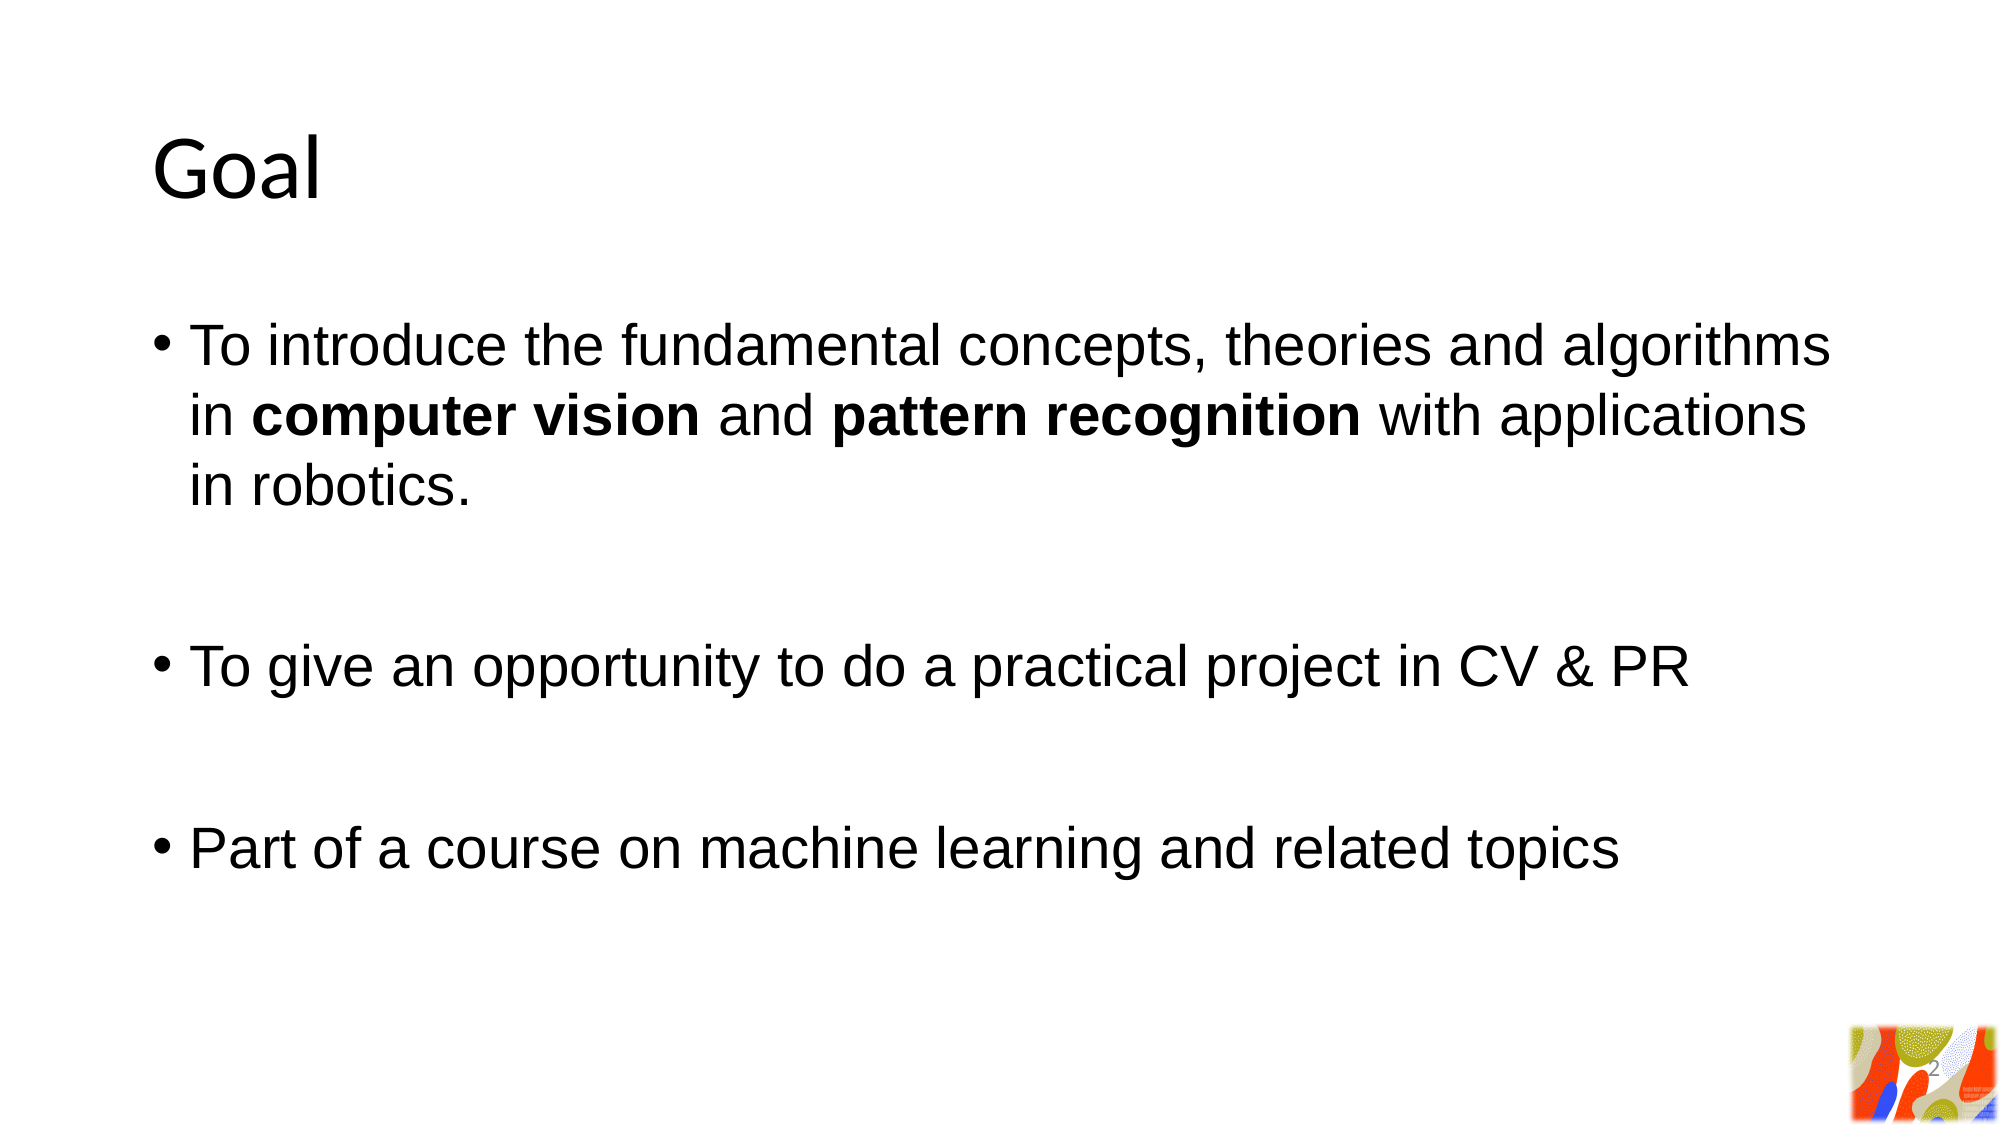

# Goal
To introduce the fundamental concepts, theories and algorithms in computer vision and pattern recognition with applications in robotics.

To give an opportunity to do a practical project in CV & PR

Part of a course on machine learning and related topics
2
Pattern Recognition – Lecture 1 – Ad Spiers